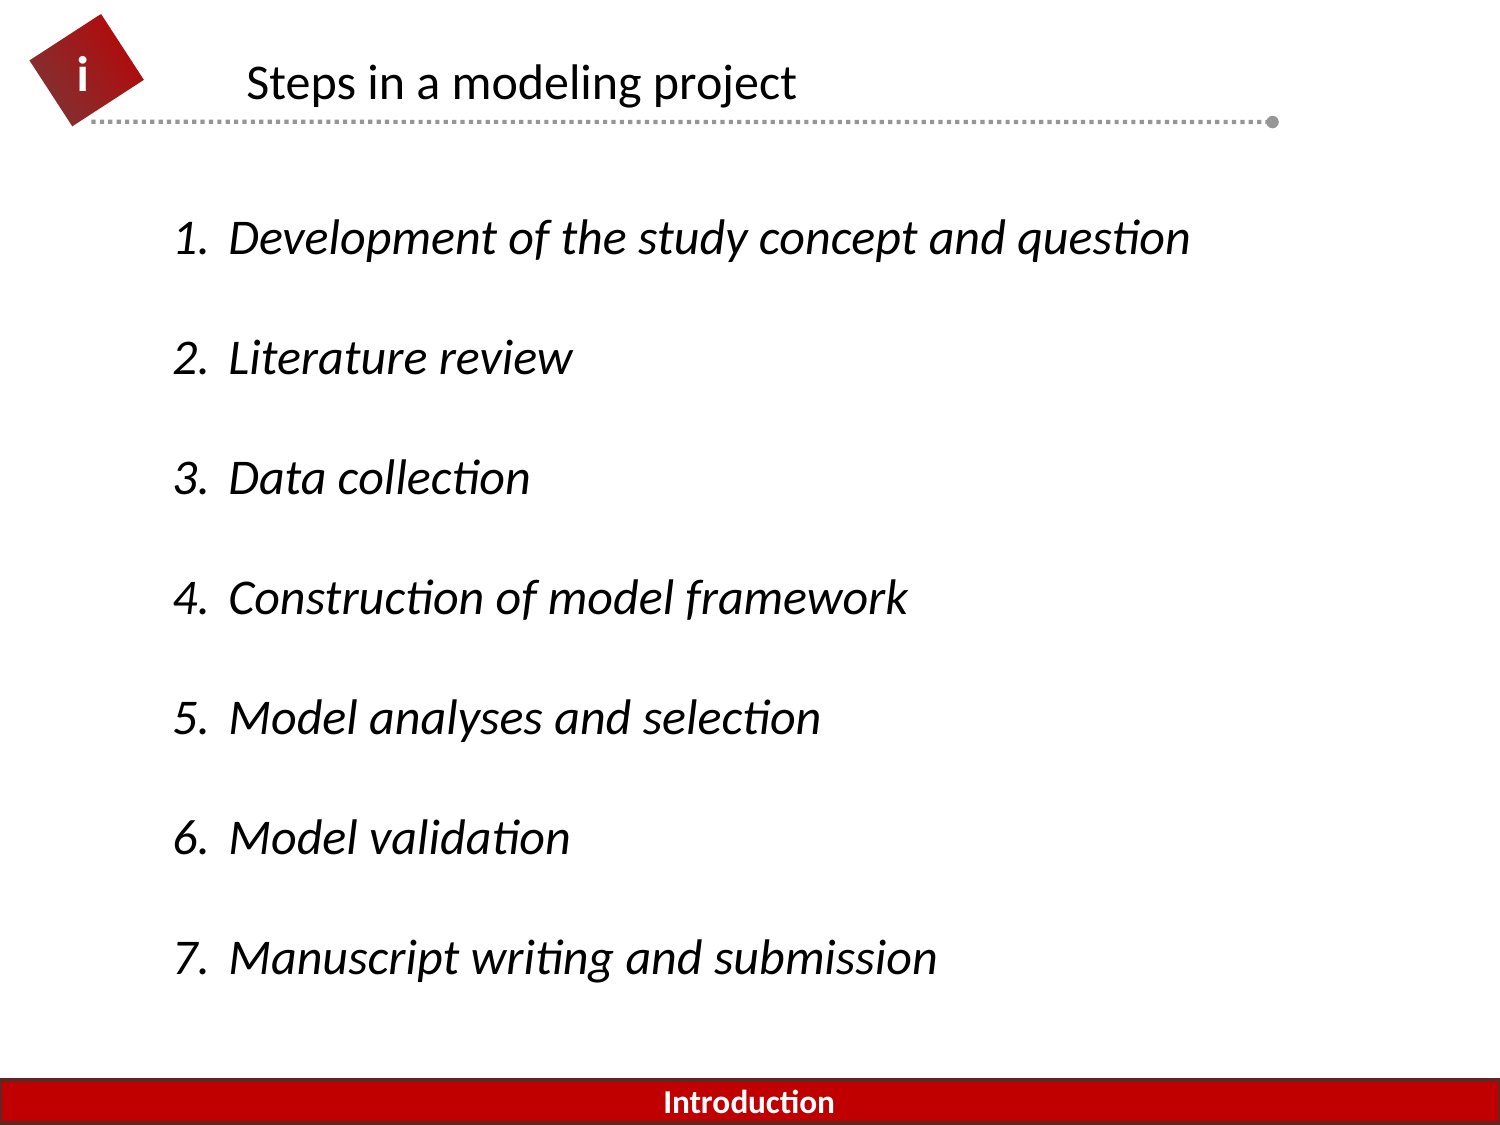

1
Steps in a modeling project

i
1
1
Development of the study concept and question
Literature review
Data collection
Construction of model framework
Model analyses and selection
Model validation
Manuscript writing and submission

Introduction